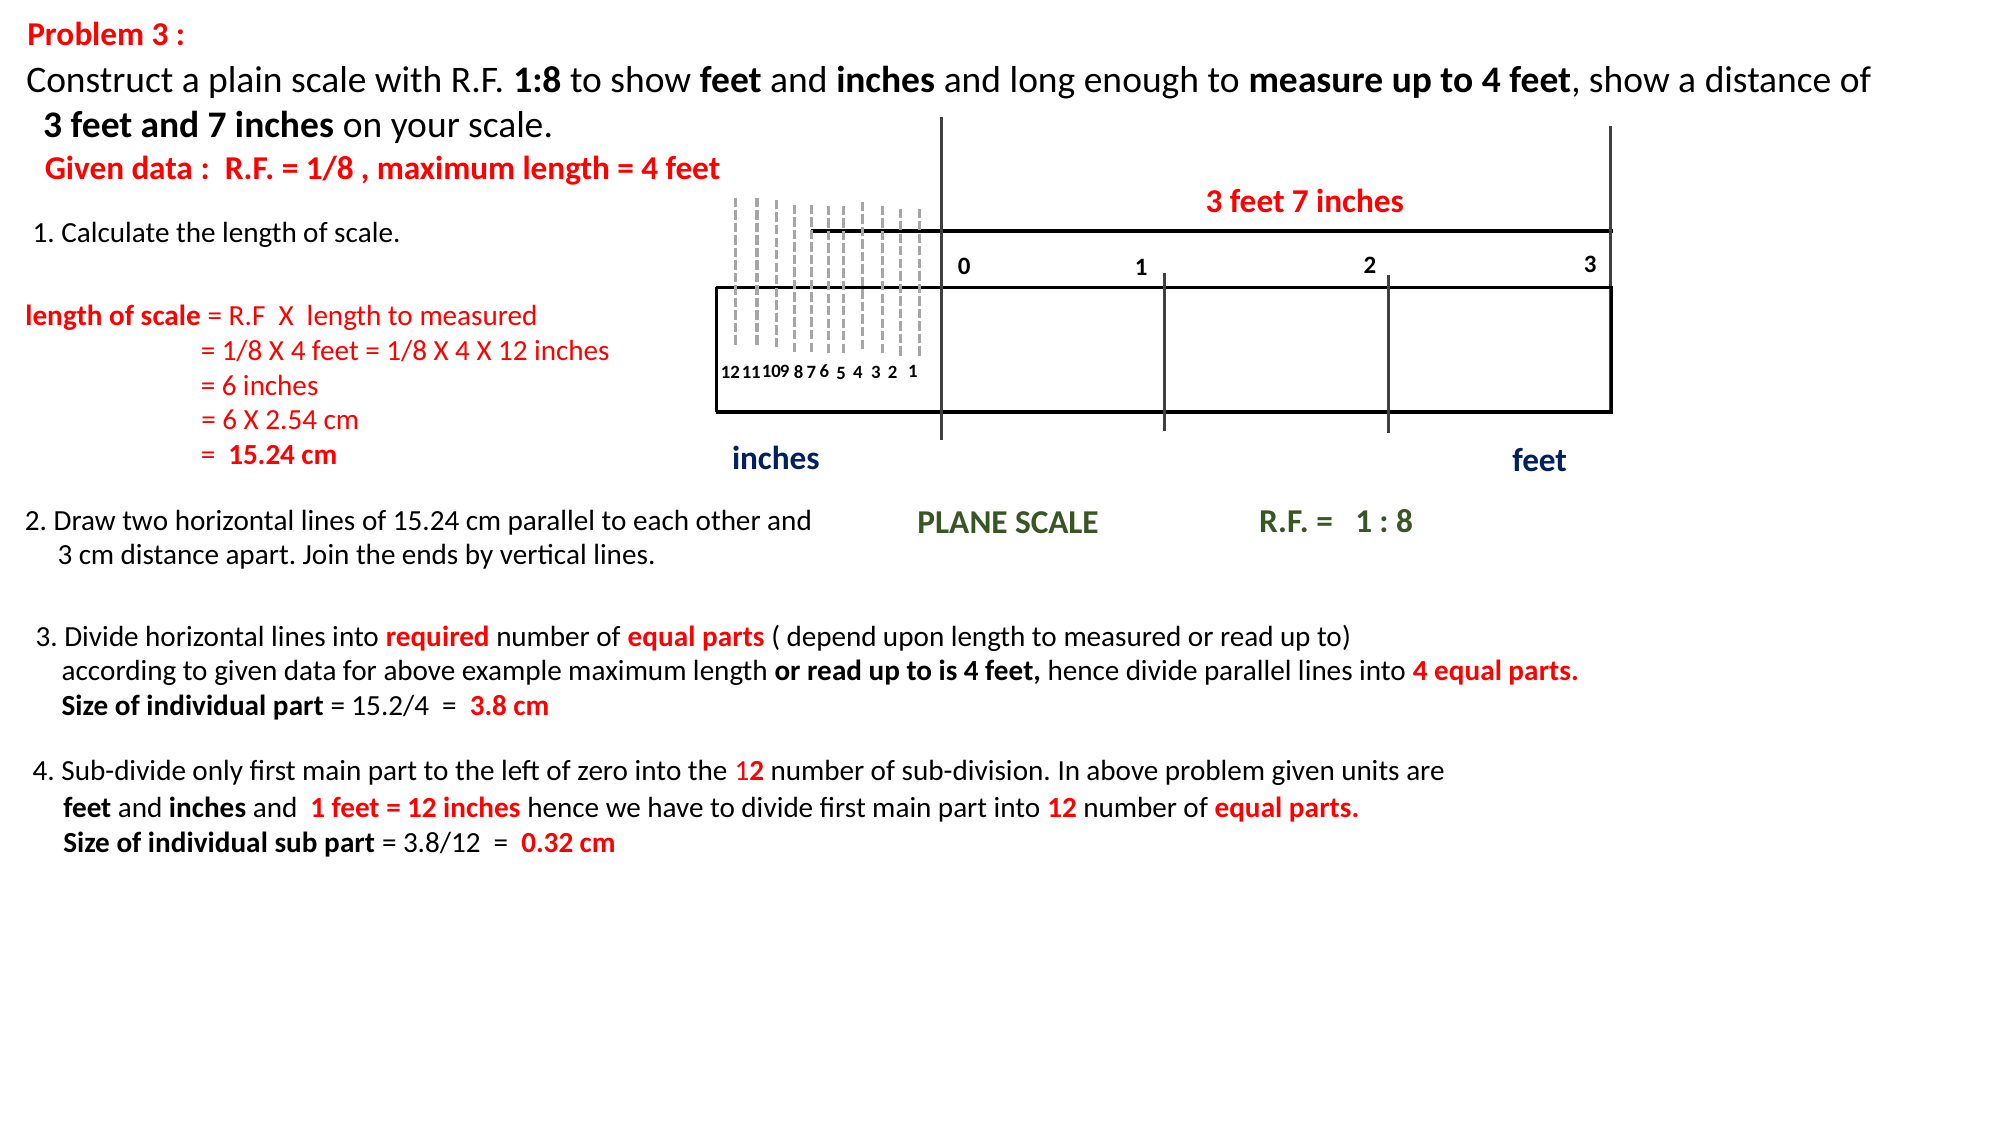

Problem 3 :
Construct a plain scale with R.F. 1:8 to show feet and inches and long enough to measure up to 4 feet, show a distance of            3 feet and 7 inches on your scale.
3 feet 7 inches
3
2
0
1
10
9
6
1
7
11
2
12
8
3
4
5
inches
feet
R.F. =   1 : 8
PLANE SCALE
Given data :  R.F. = 1/8 , maximum length = 4 feet
 1. Calculate the length of scale.
length of scale = R.F  X  length to measured
                           = 1/8 X 4 feet = 1/8 X 4 X 12 inches
                           = 6 inches
	    = 6 X 2.54 cm
                           =  15.24 cm
 2. Draw two horizontal lines of 15.24 cm parallel to each other and
      3 cm distance apart. Join the ends by vertical lines.
 3. Divide horizontal lines into required number of equal parts ( depend upon length to measured or read up to)
     according to given data for above example maximum length or read up to is 4 feet, hence divide parallel lines into 4 equal parts.
     Size of individual part = 15.2/4  =  3.8 cm
 4. Sub-divide only first main part to the left of zero into the 12 number of sub-division. In above problem given units are
      feet and inches and  1 feet = 12 inches hence we have to divide first main part into 12 number of equal parts.
      Size of individual sub part = 3.8/12  =  0.32 cm